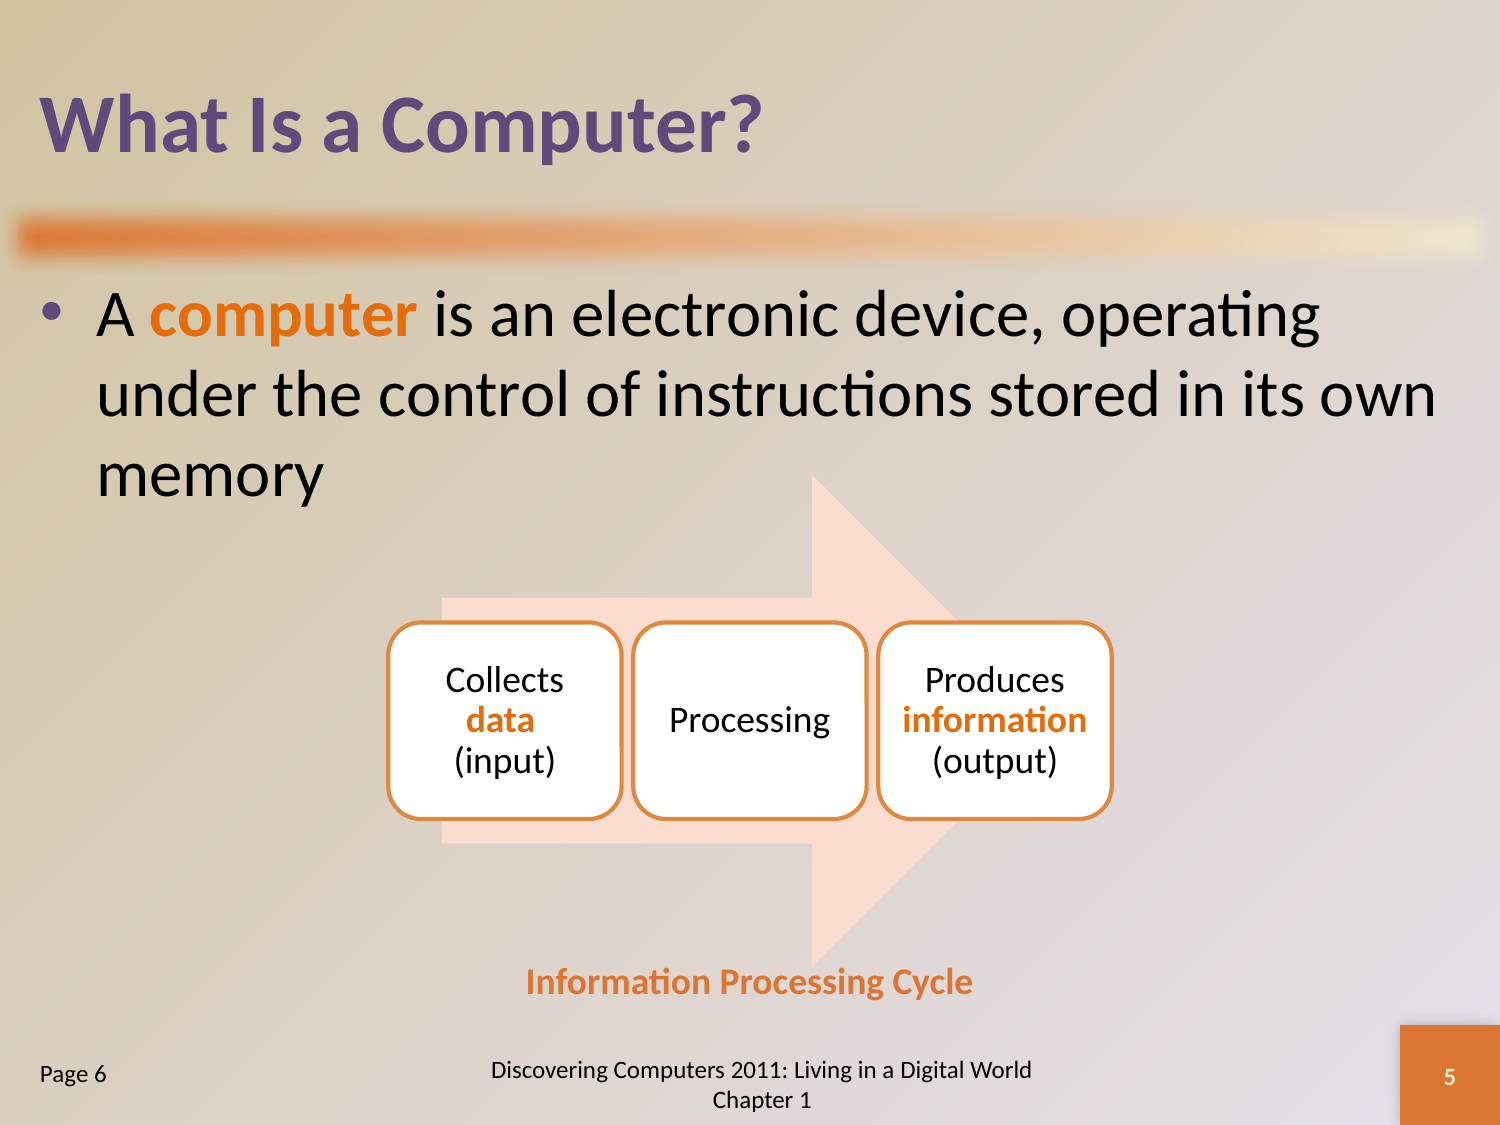

# What Is a Computer?
A computer is an electronic device, operating under the control of instructions stored in its own memory
Collects data
(input)
Processing
Produces information (output)
Information Processing Cycle
5
Discovering Computers 2011: Living in a Digital World Chapter 1
Page 6